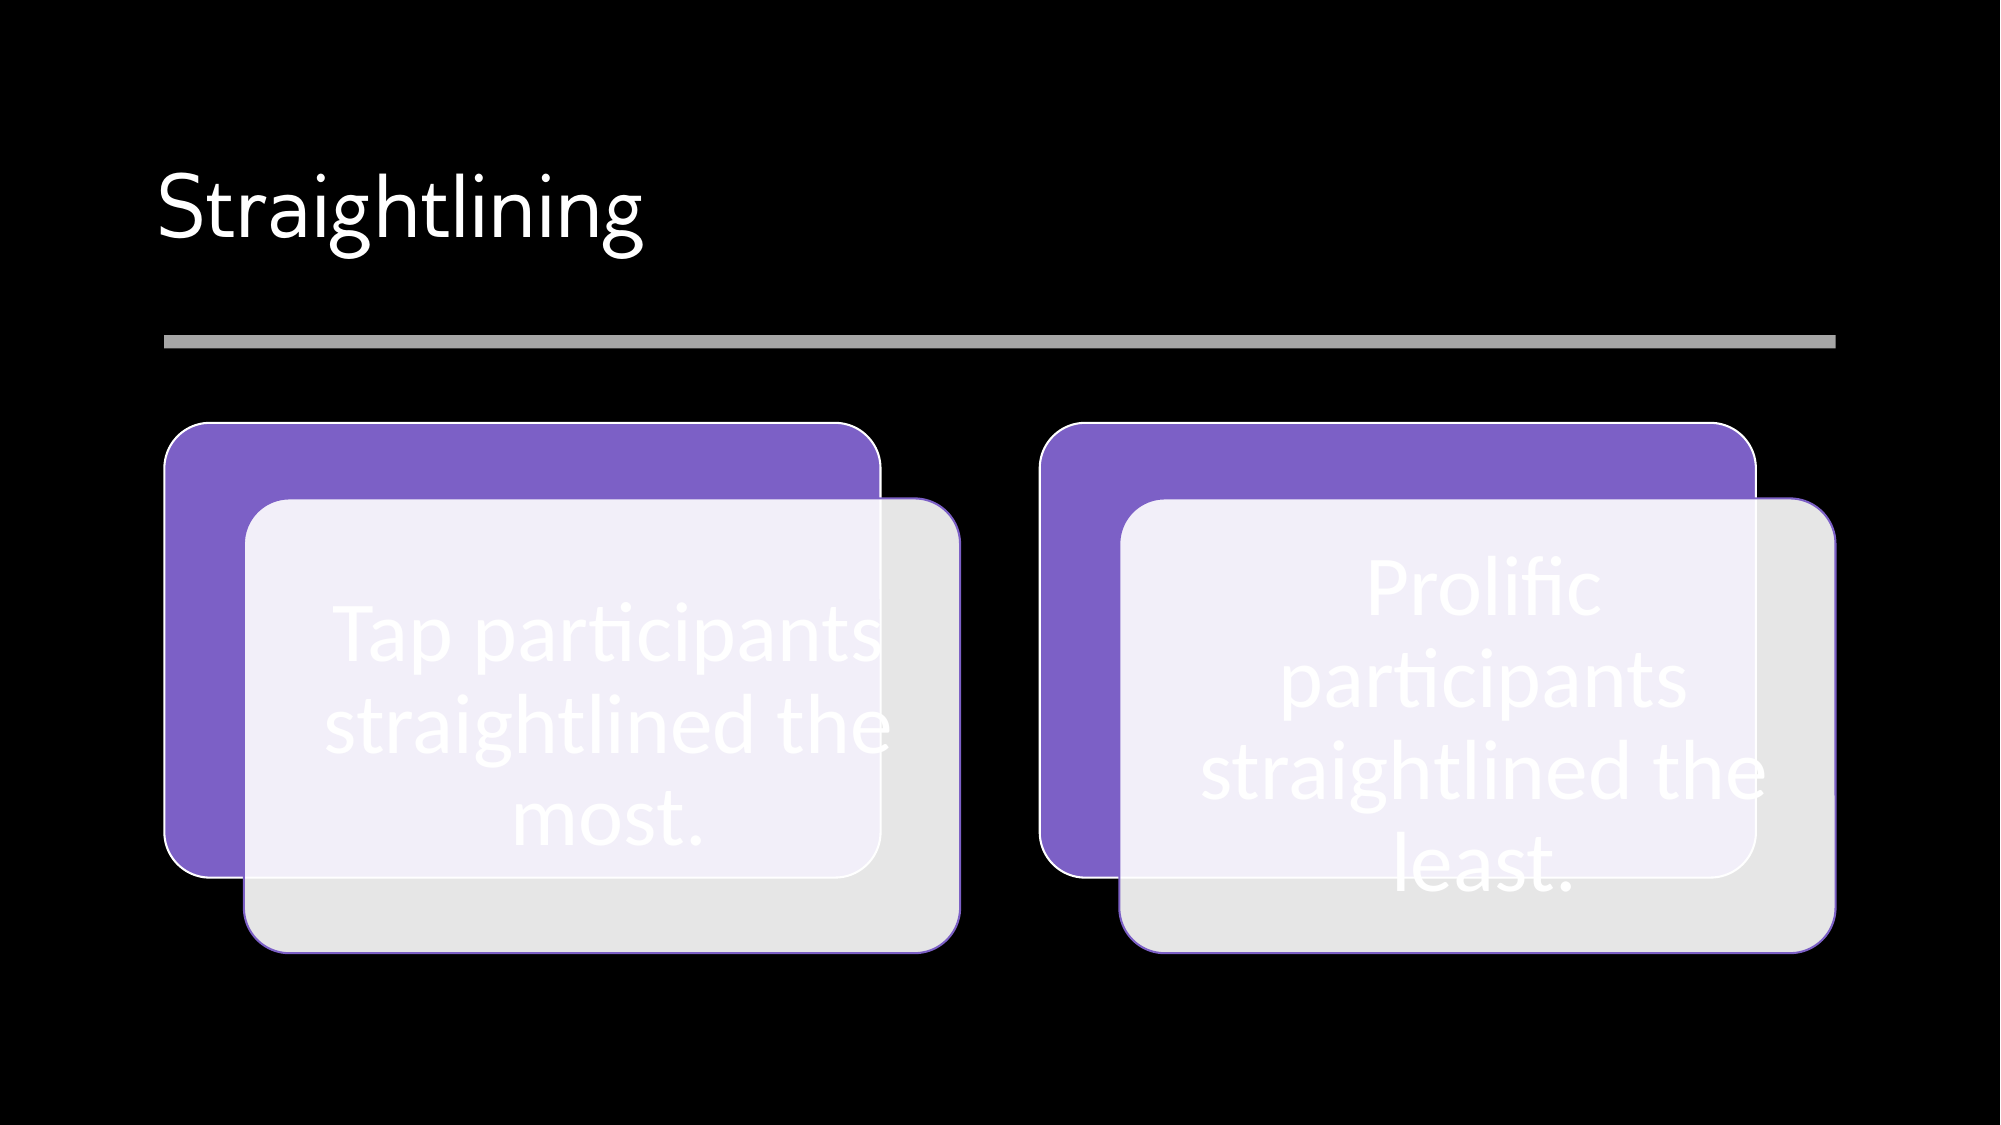

# Straightlining

Tap participants straightlined the most.
Prolific participants straightlined the least.